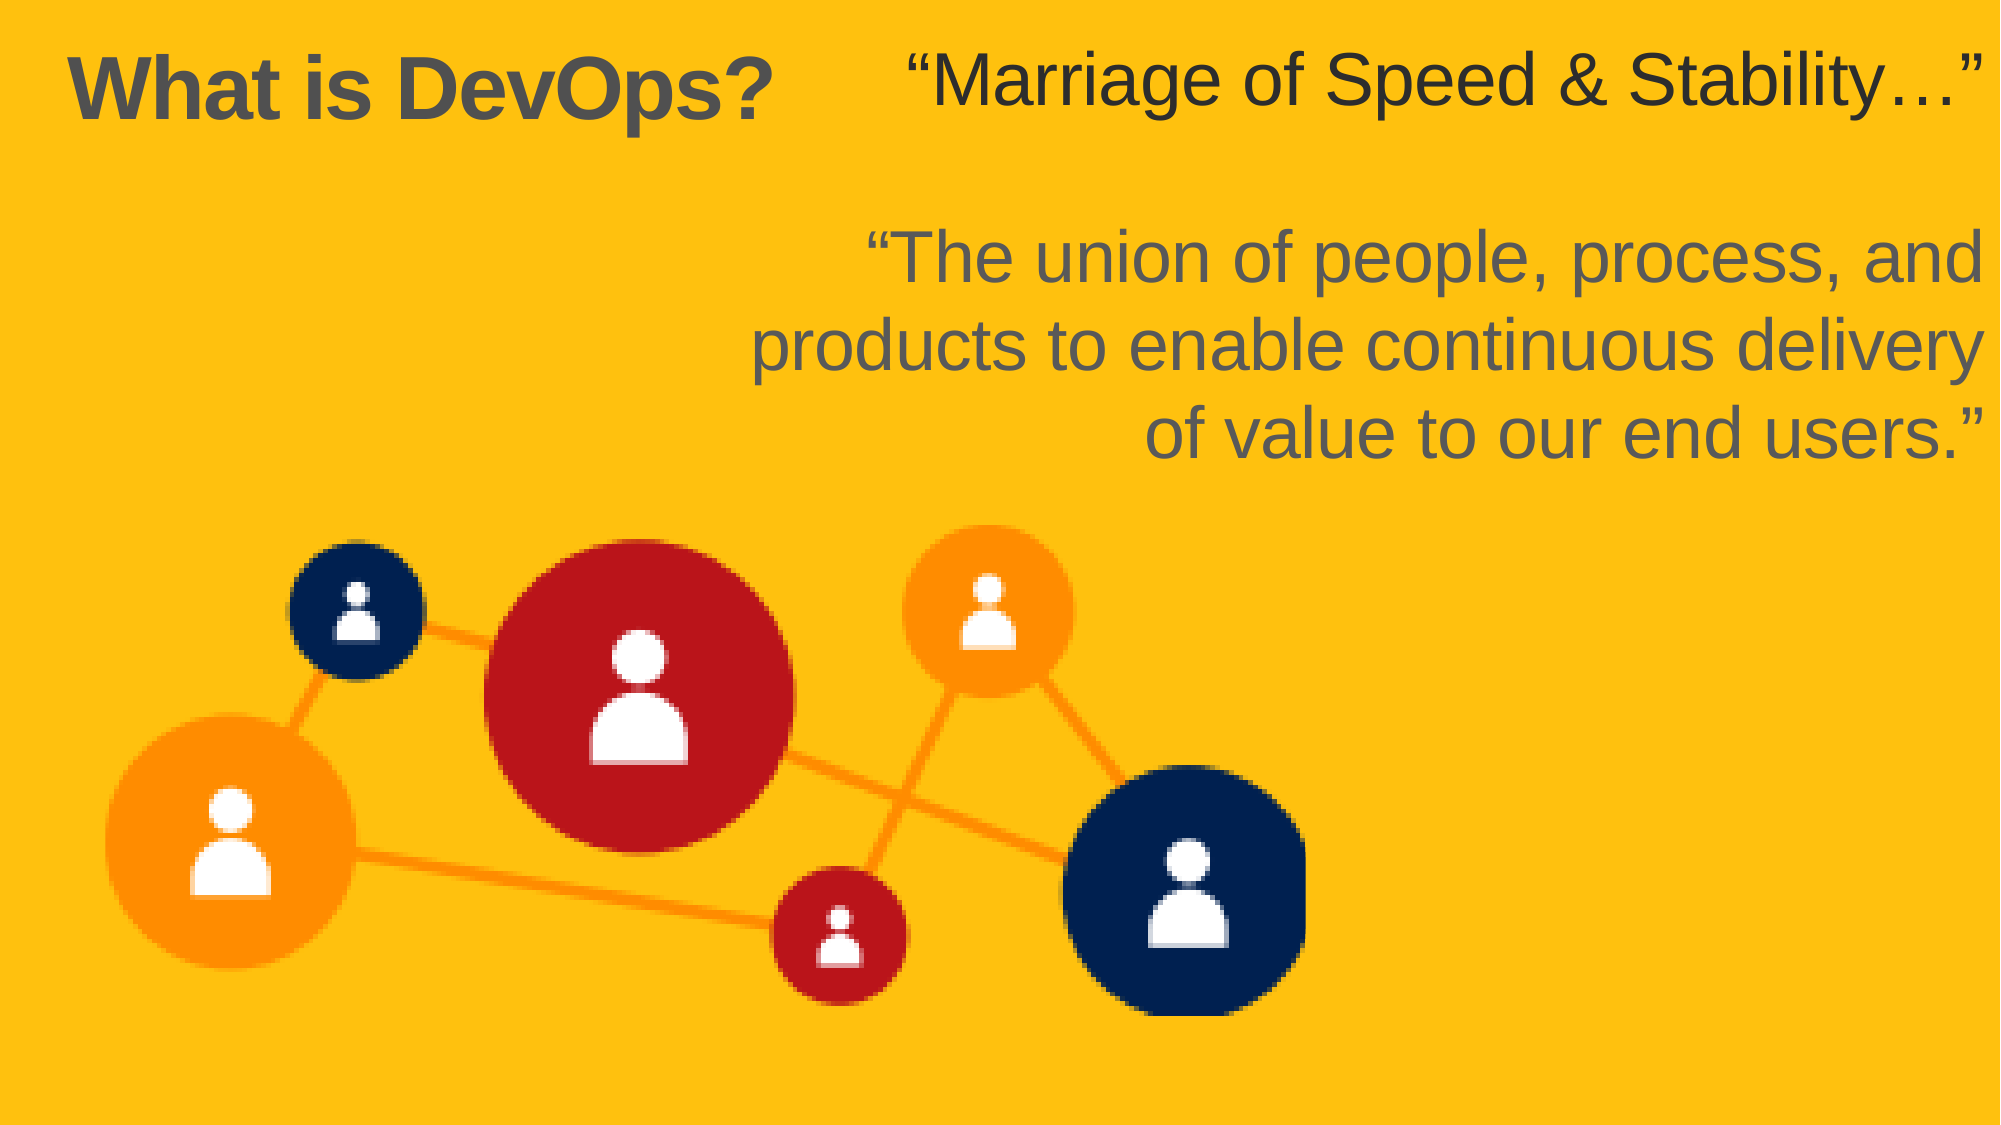

# “Marriage of Speed & Stability…” “The union of people, process, and products to enable continuous delivery of value to our end users.”
What is DevOps?